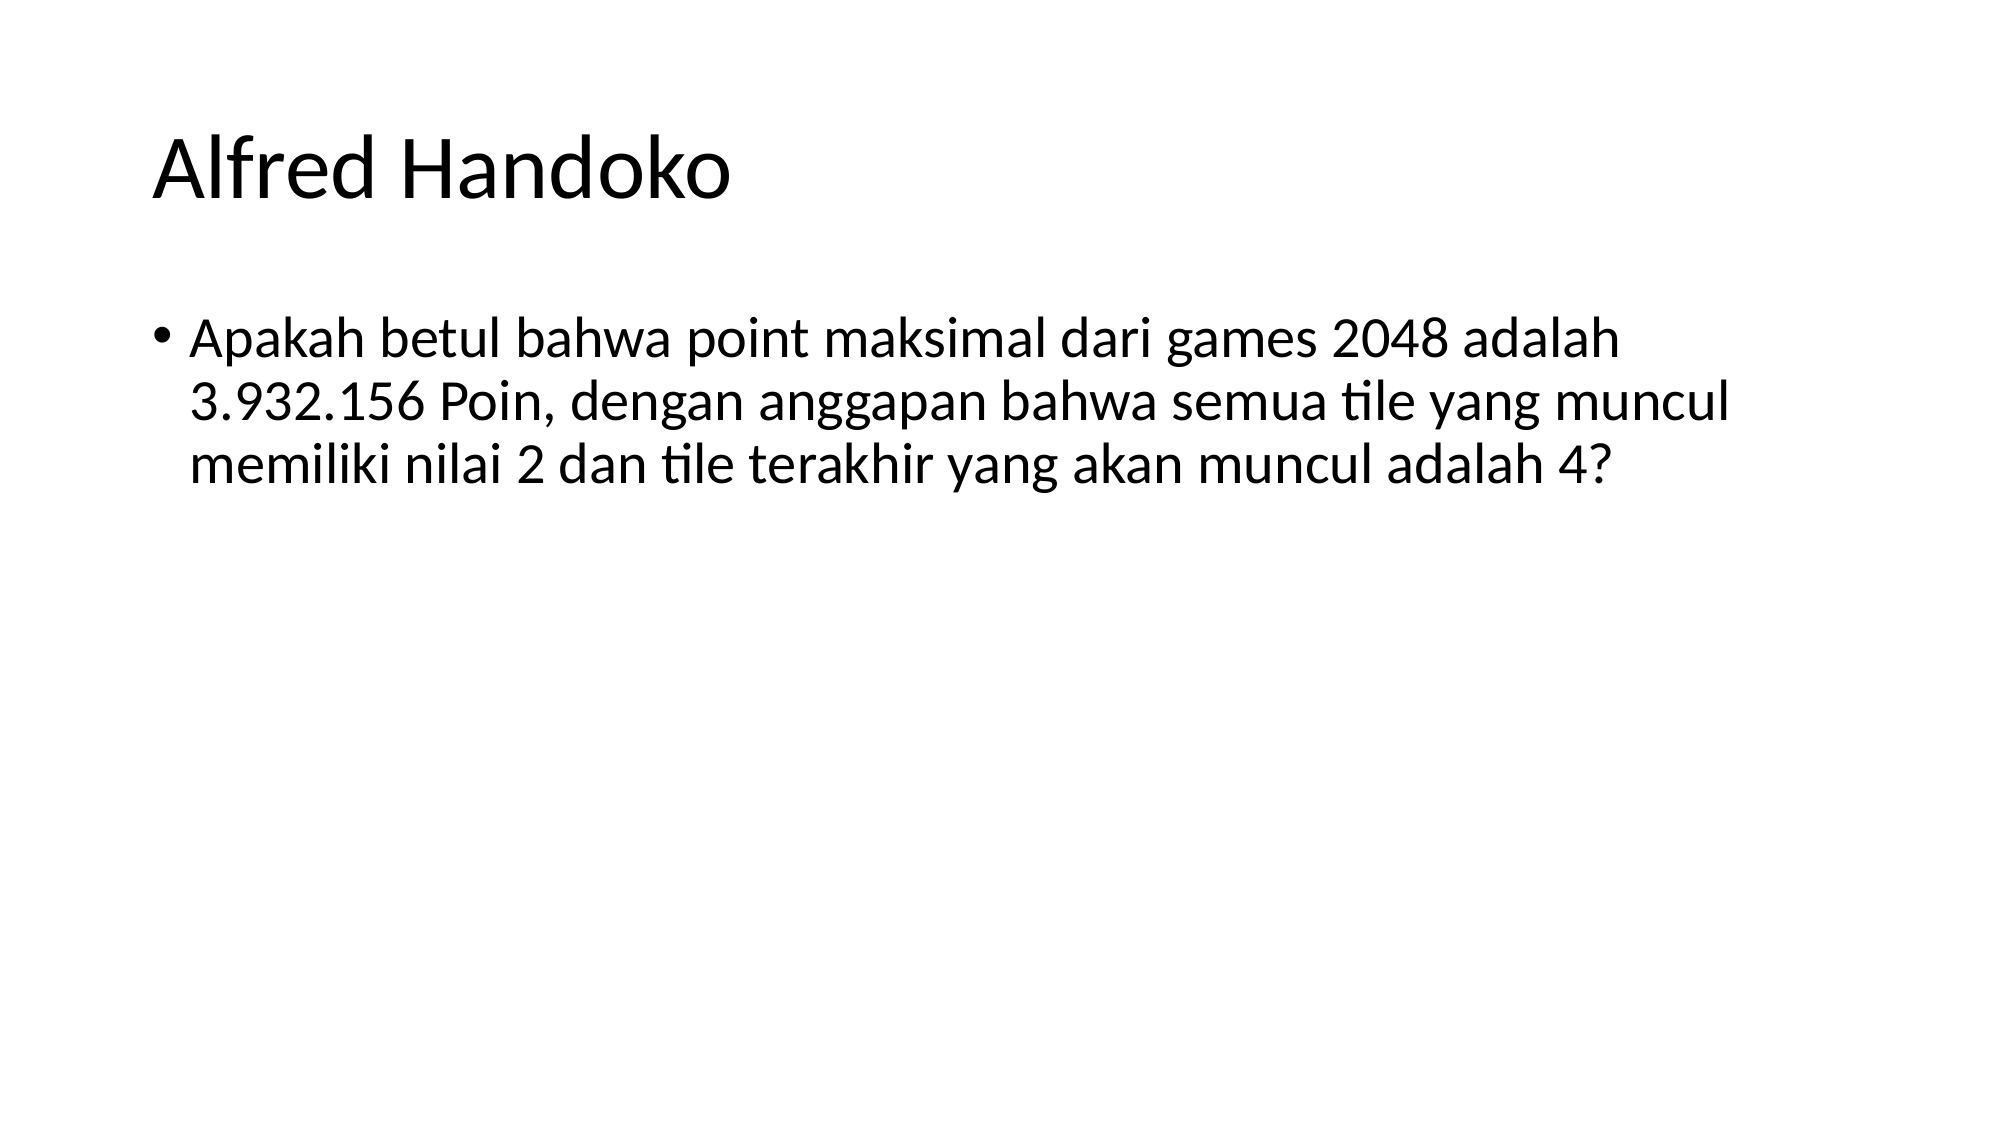

# Alfred Handoko
Apakah betul bahwa point maksimal dari games 2048 adalah 3.932.156 Poin, dengan anggapan bahwa semua tile yang muncul memiliki nilai 2 dan tile terakhir yang akan muncul adalah 4?